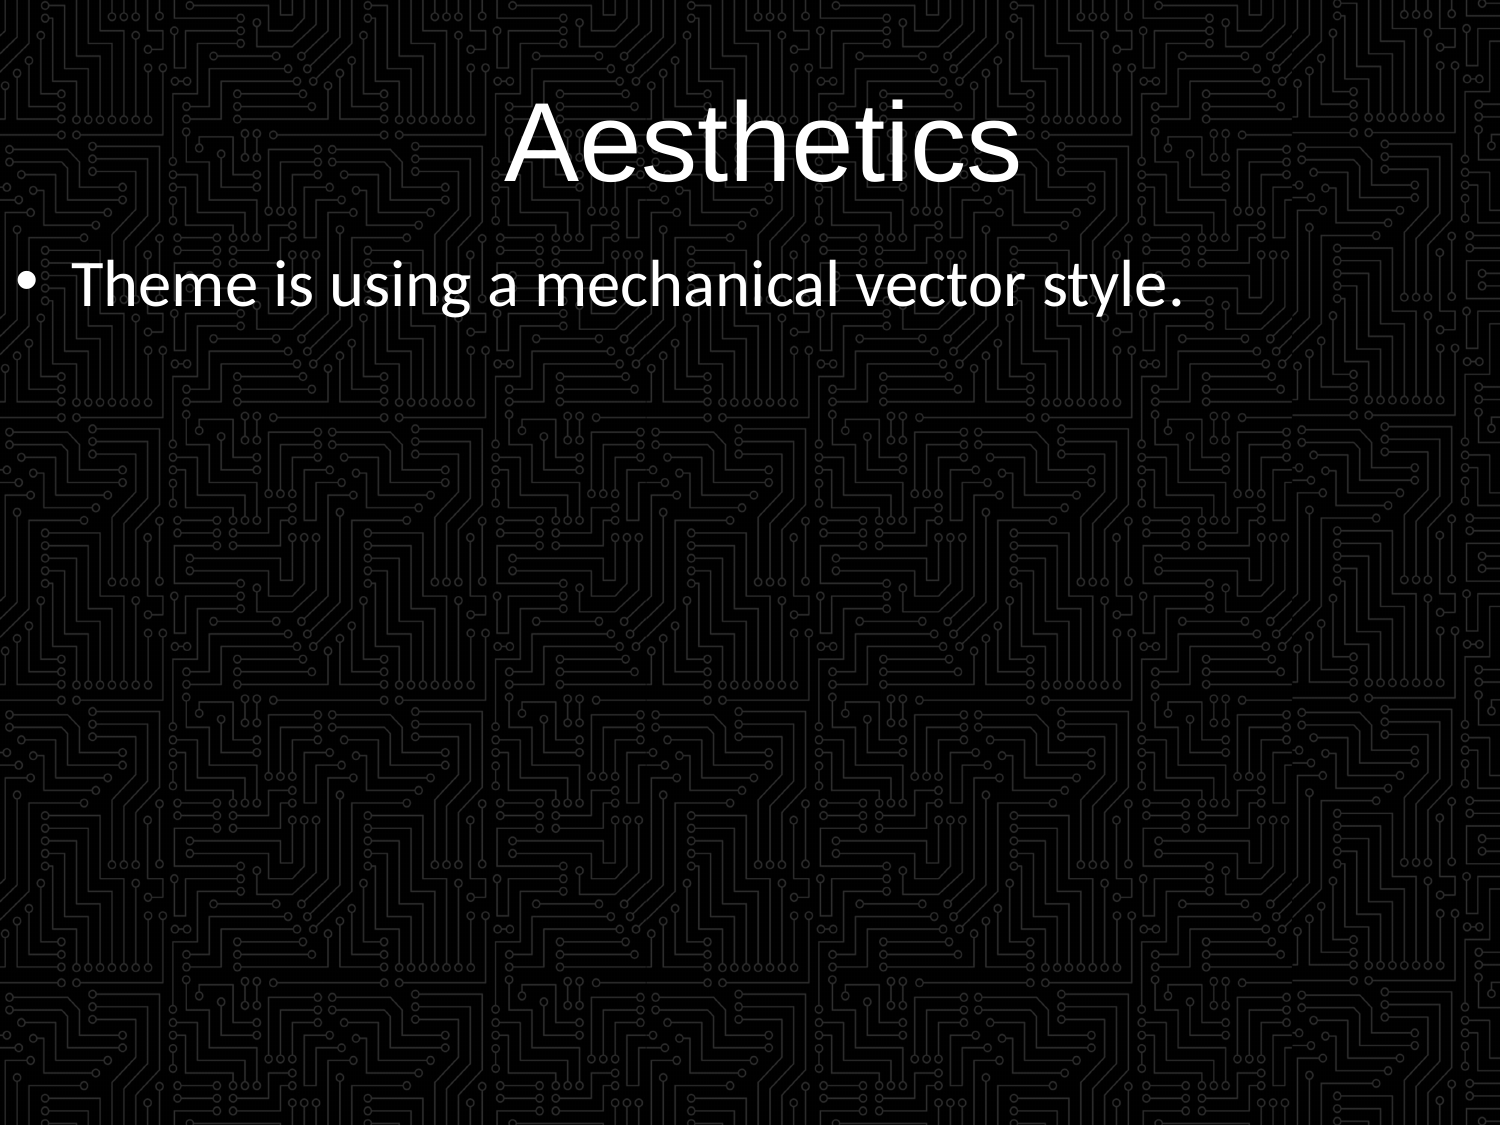

# Aesthetics
Theme is using a mechanical vector style.